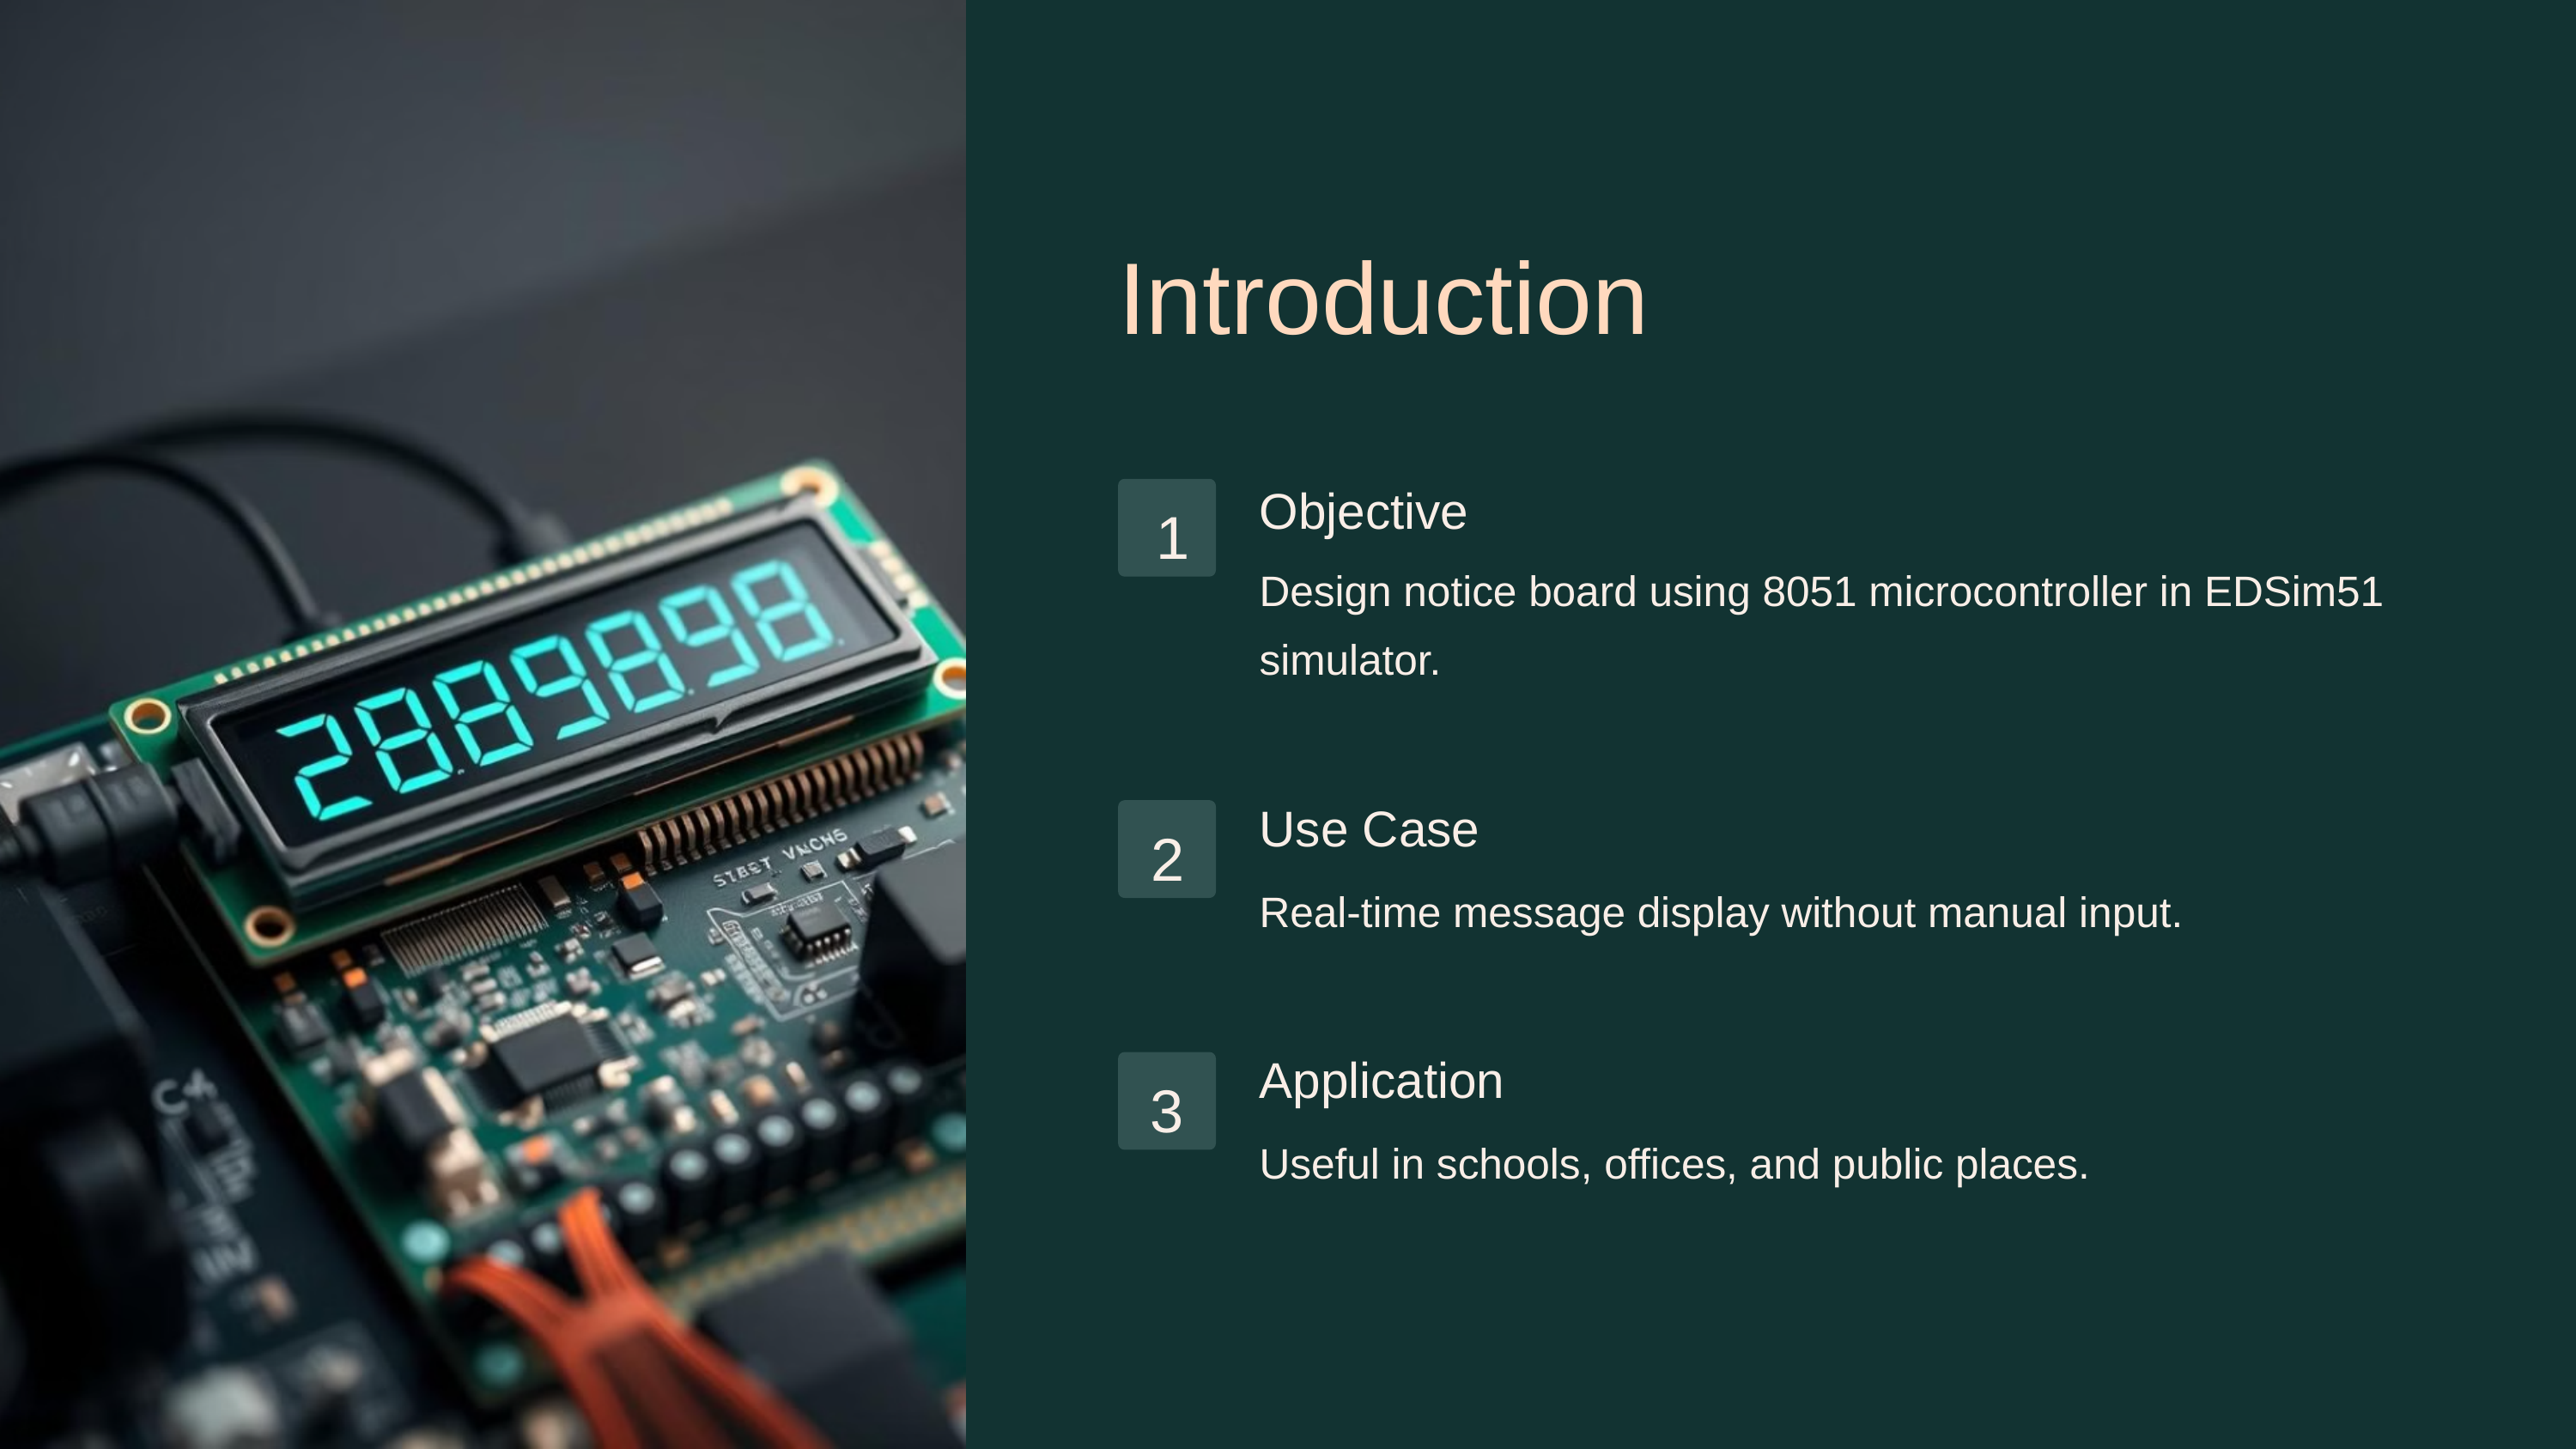

Introduction

Objective

1

Design notice board using 8051 microcontroller in EDSim51 simulator.

Use Case

2

Real-time message display without manual input.

Application

3

Useful in schools, offices, and public places.